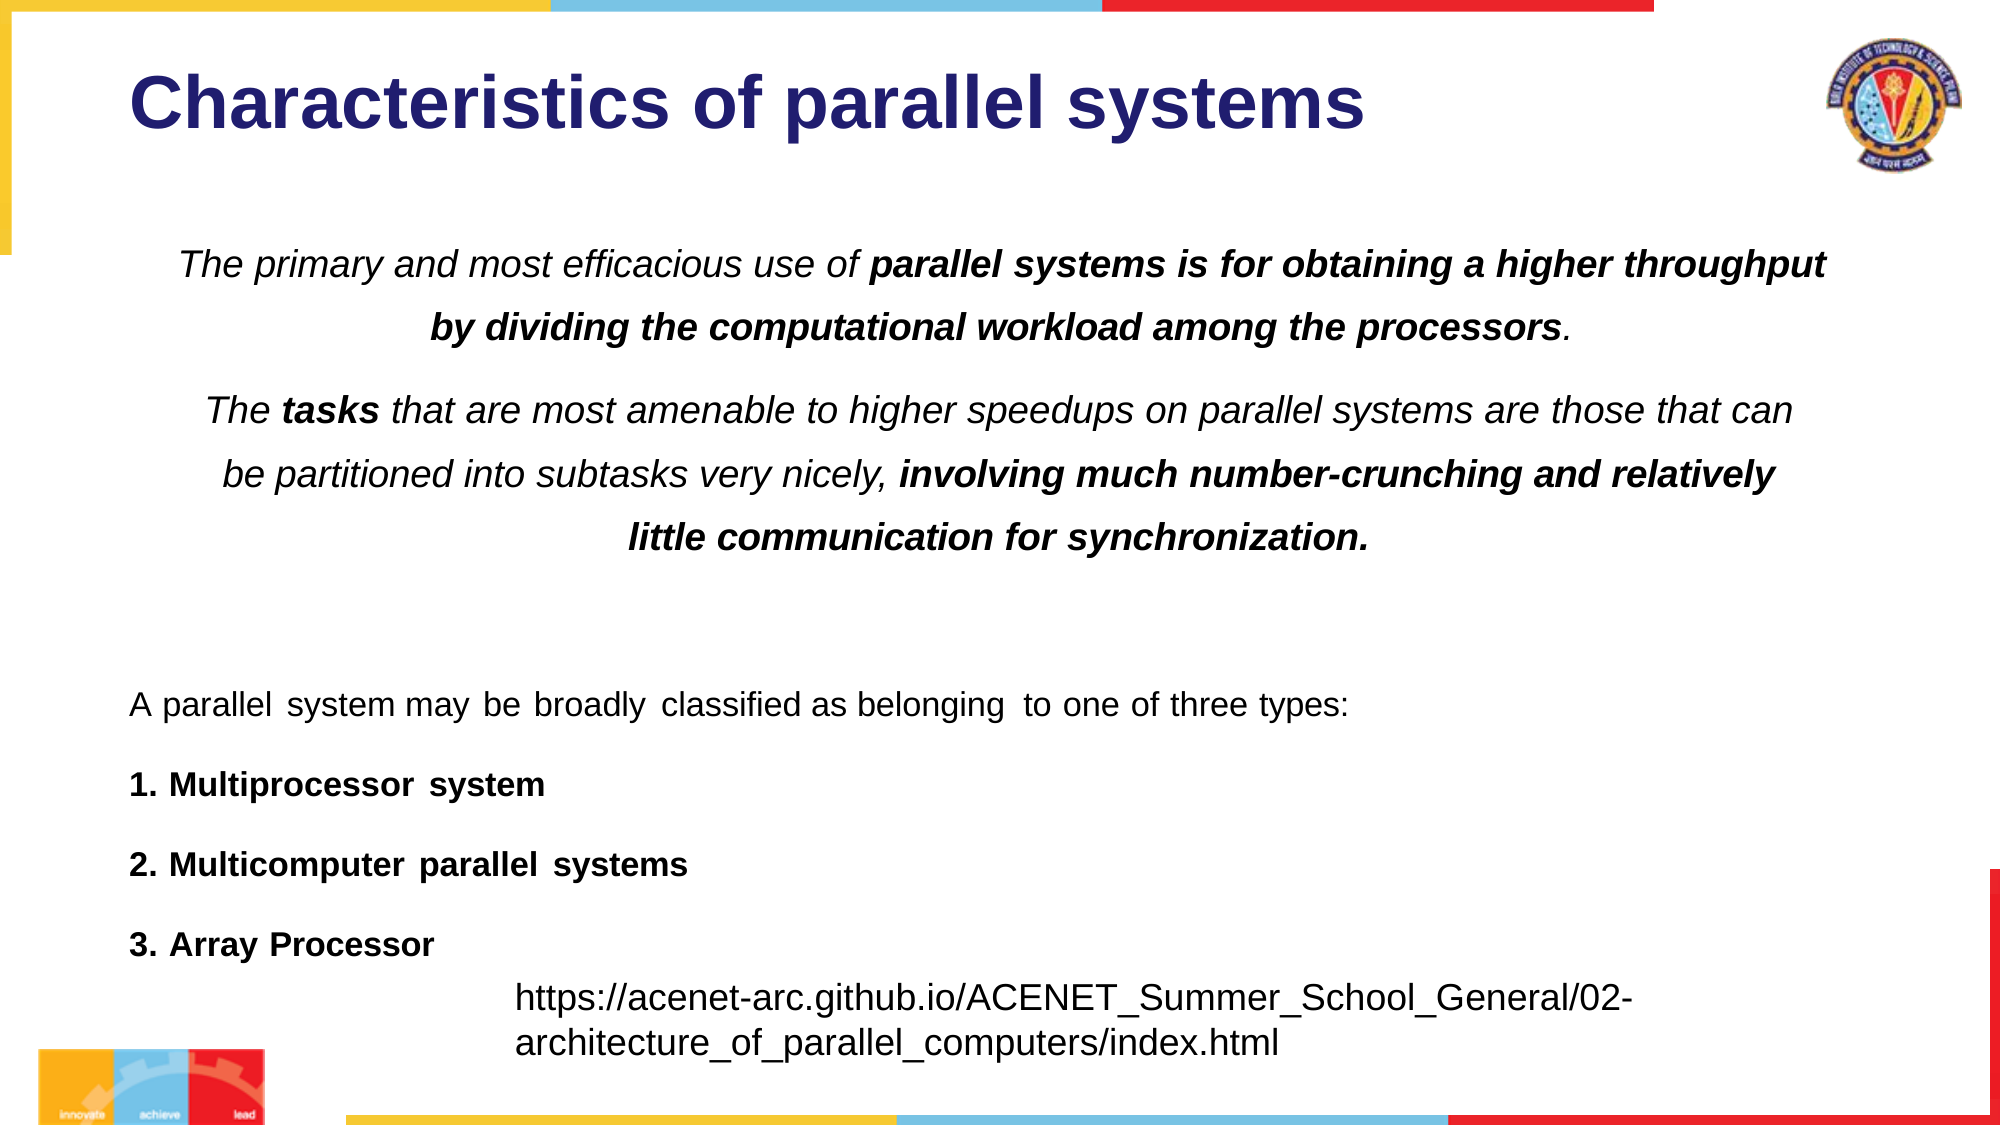

# Characteristics of parallel systems
The primary and most efficacious use of parallel systems is for obtaining a higher throughput by dividing the computational workload among the processors.
The tasks that are most amenable to higher speedups on parallel systems are those that can be partitioned into subtasks very nicely, involving much number-crunching and relatively little communication for synchronization.
A parallel system may be broadly classified as belonging to one of three types:
Multiprocessor system
Multicomputer parallel systems
Array Processor
https://acenet-arc.github.io/ACENET_Summer_School_General/02-architecture_of_parallel_computers/index.html